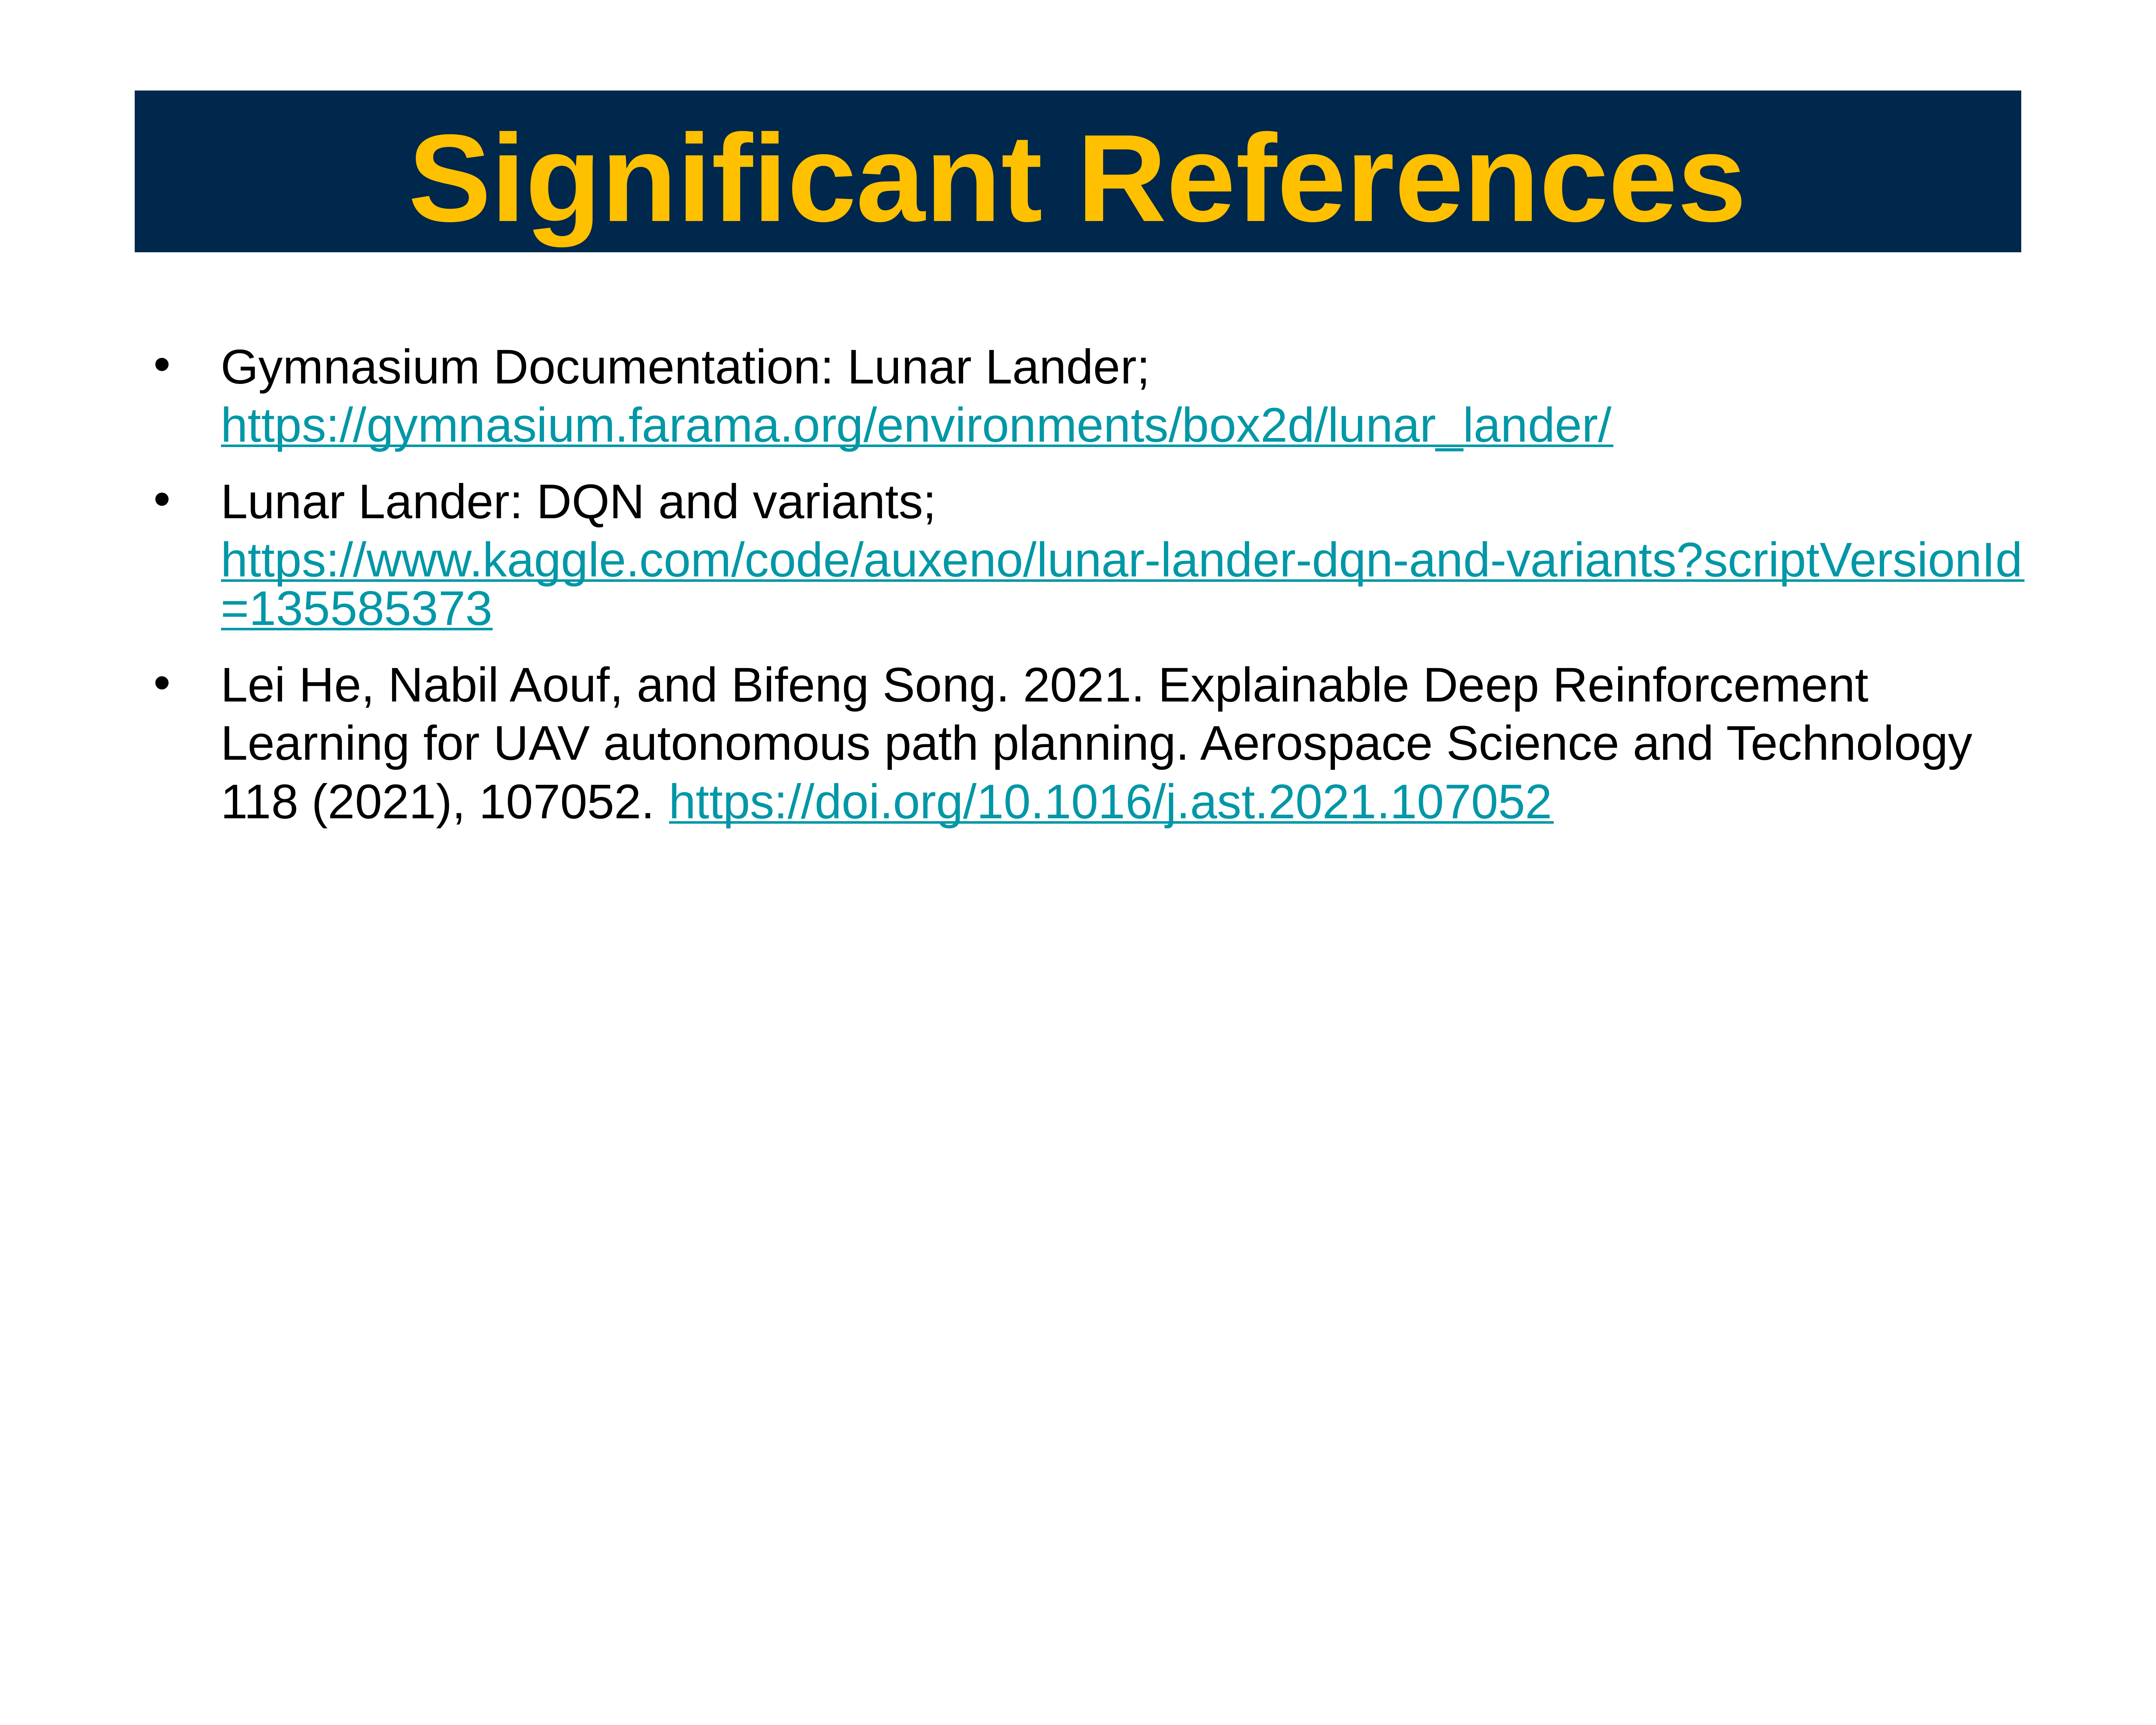

Significant References

Gymnasium Documentation: Lunar Lander; https://gymnasium.farama.org/environments/box2d/lunar_lander/
Lunar Lander: DQN and variants; https://www.kaggle.com/code/auxeno/lunar-lander-dqn-and-variants?scriptVersionId=135585373
Lei He, Nabil Aouf, and Bifeng Song. 2021. Explainable Deep Reinforcement Learning for UAV autonomous path planning. Aerospace Science and Technology 118 (2021), 107052. https://doi.org/10.1016/j.ast.2021.107052